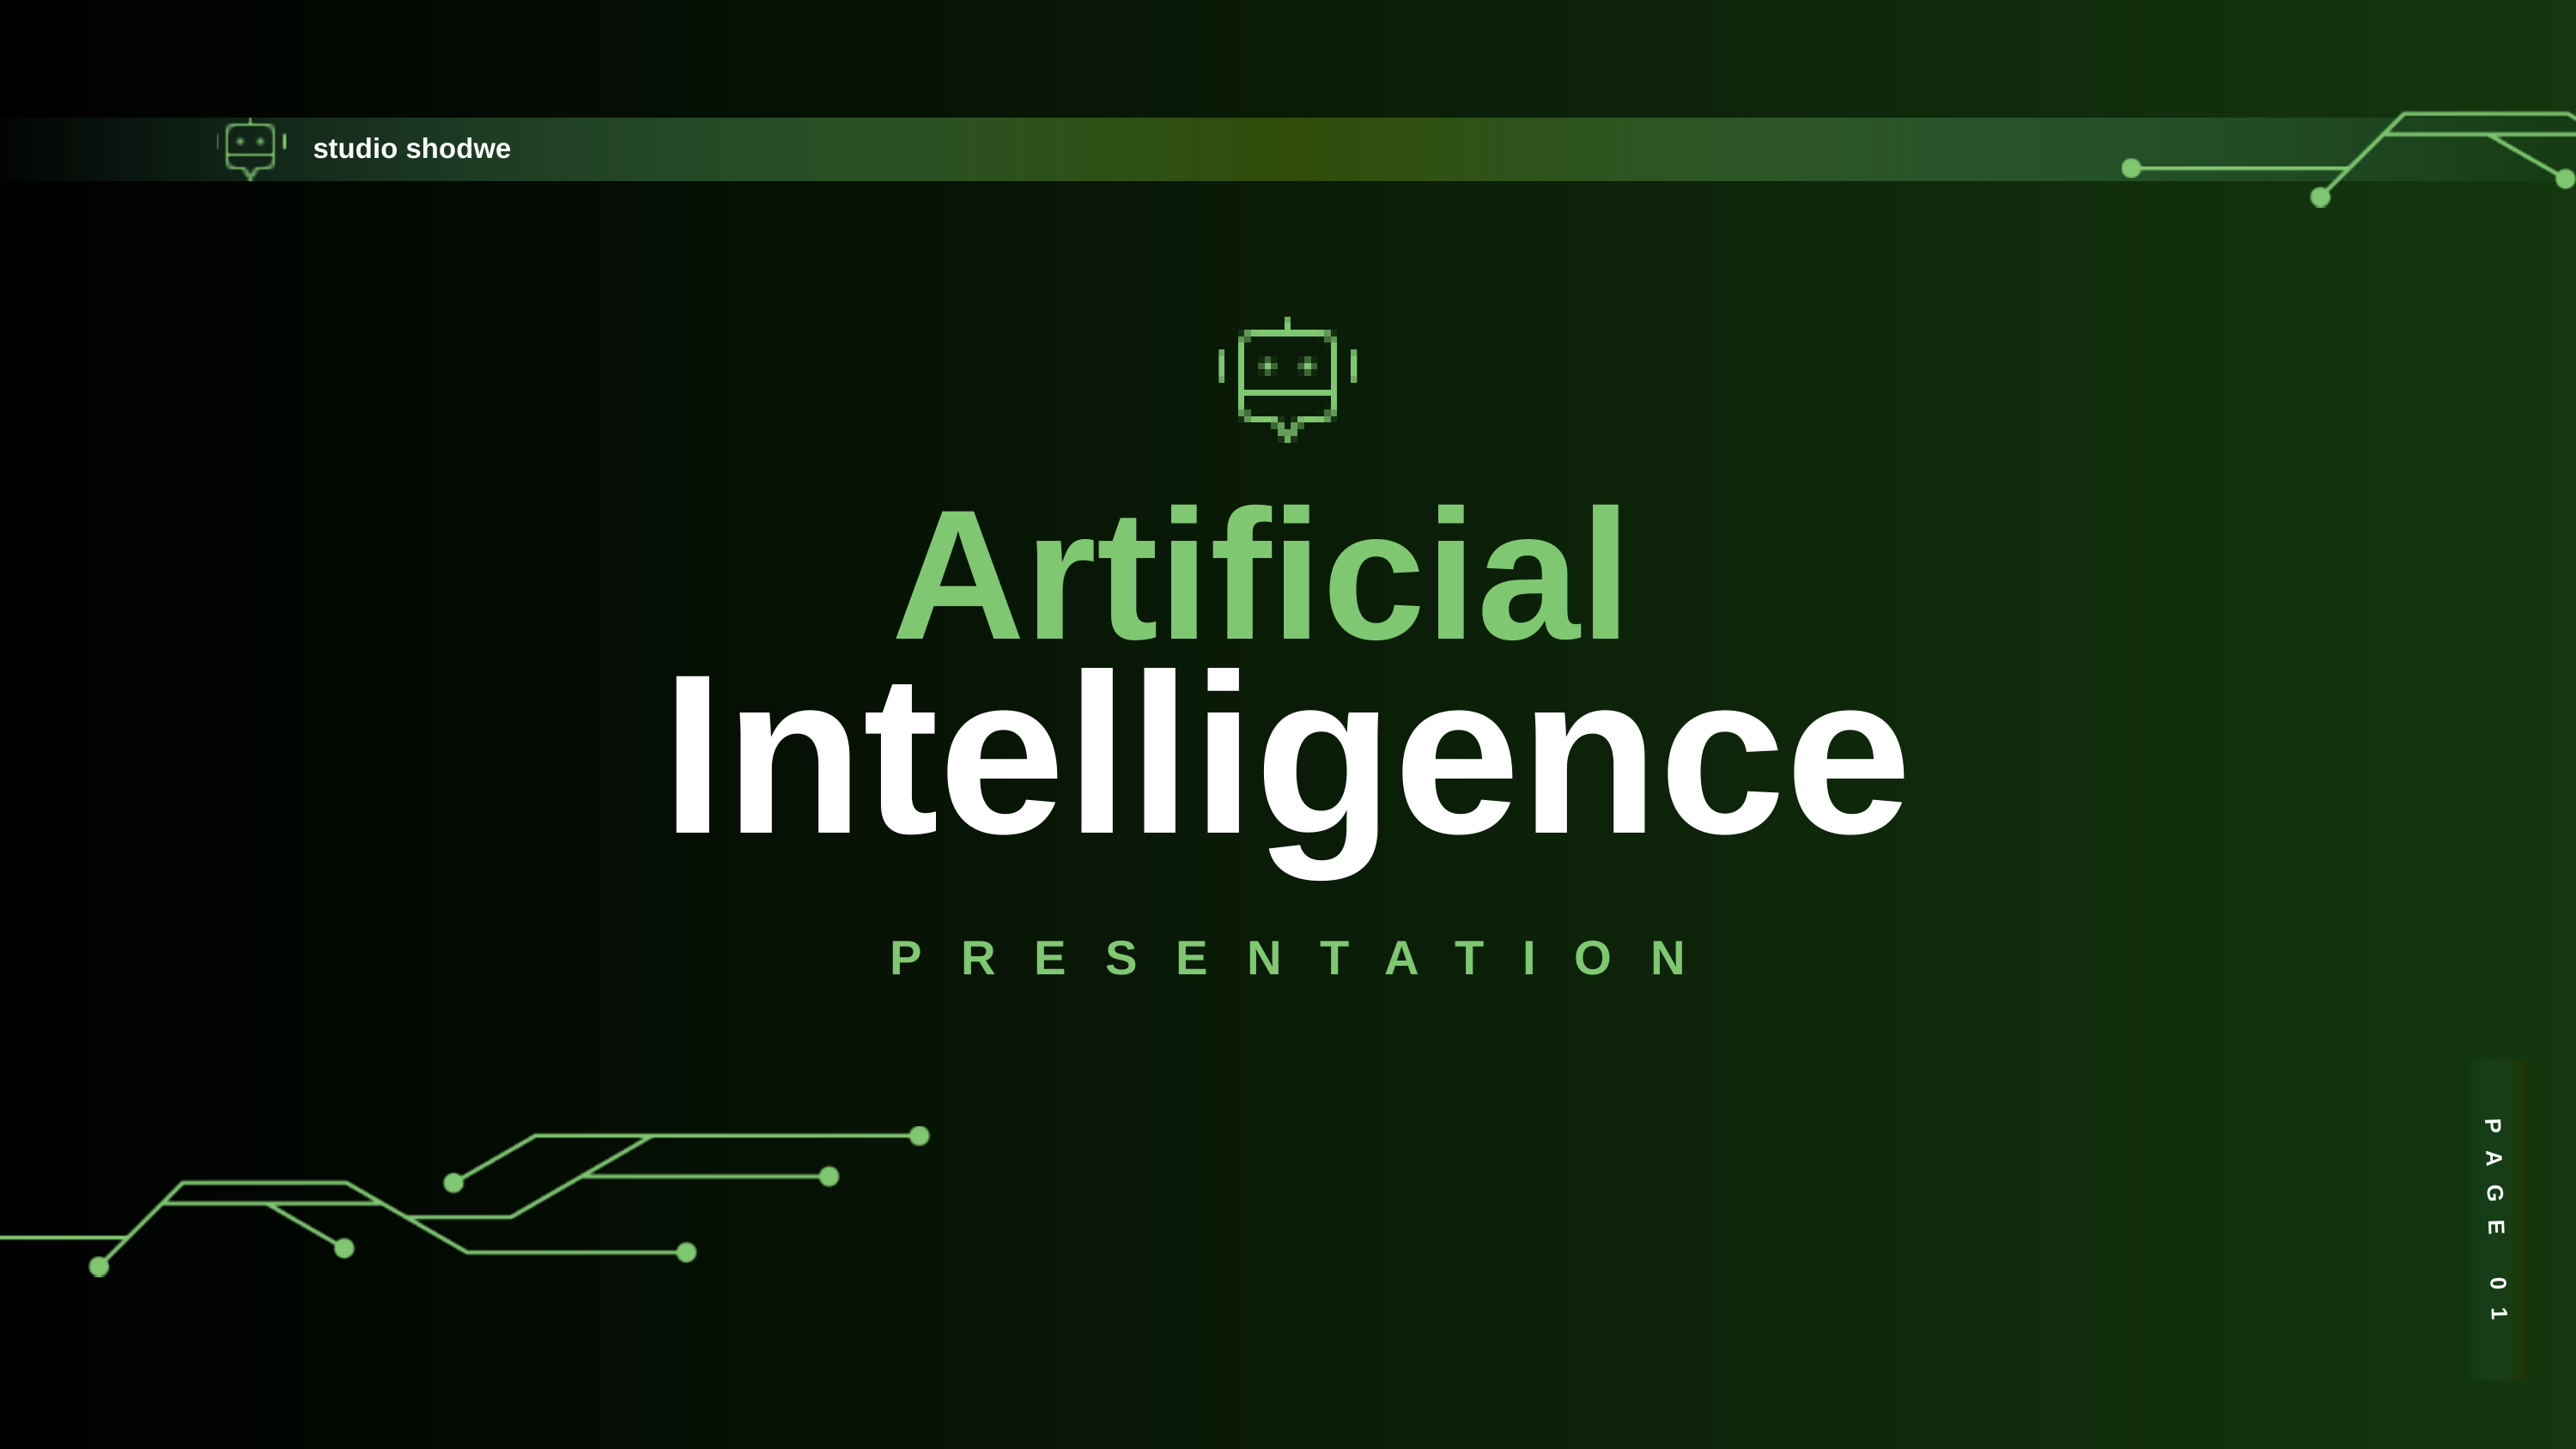

studio shodwe

Artificial
Intelligence
PRESENTATION

PAGE 01